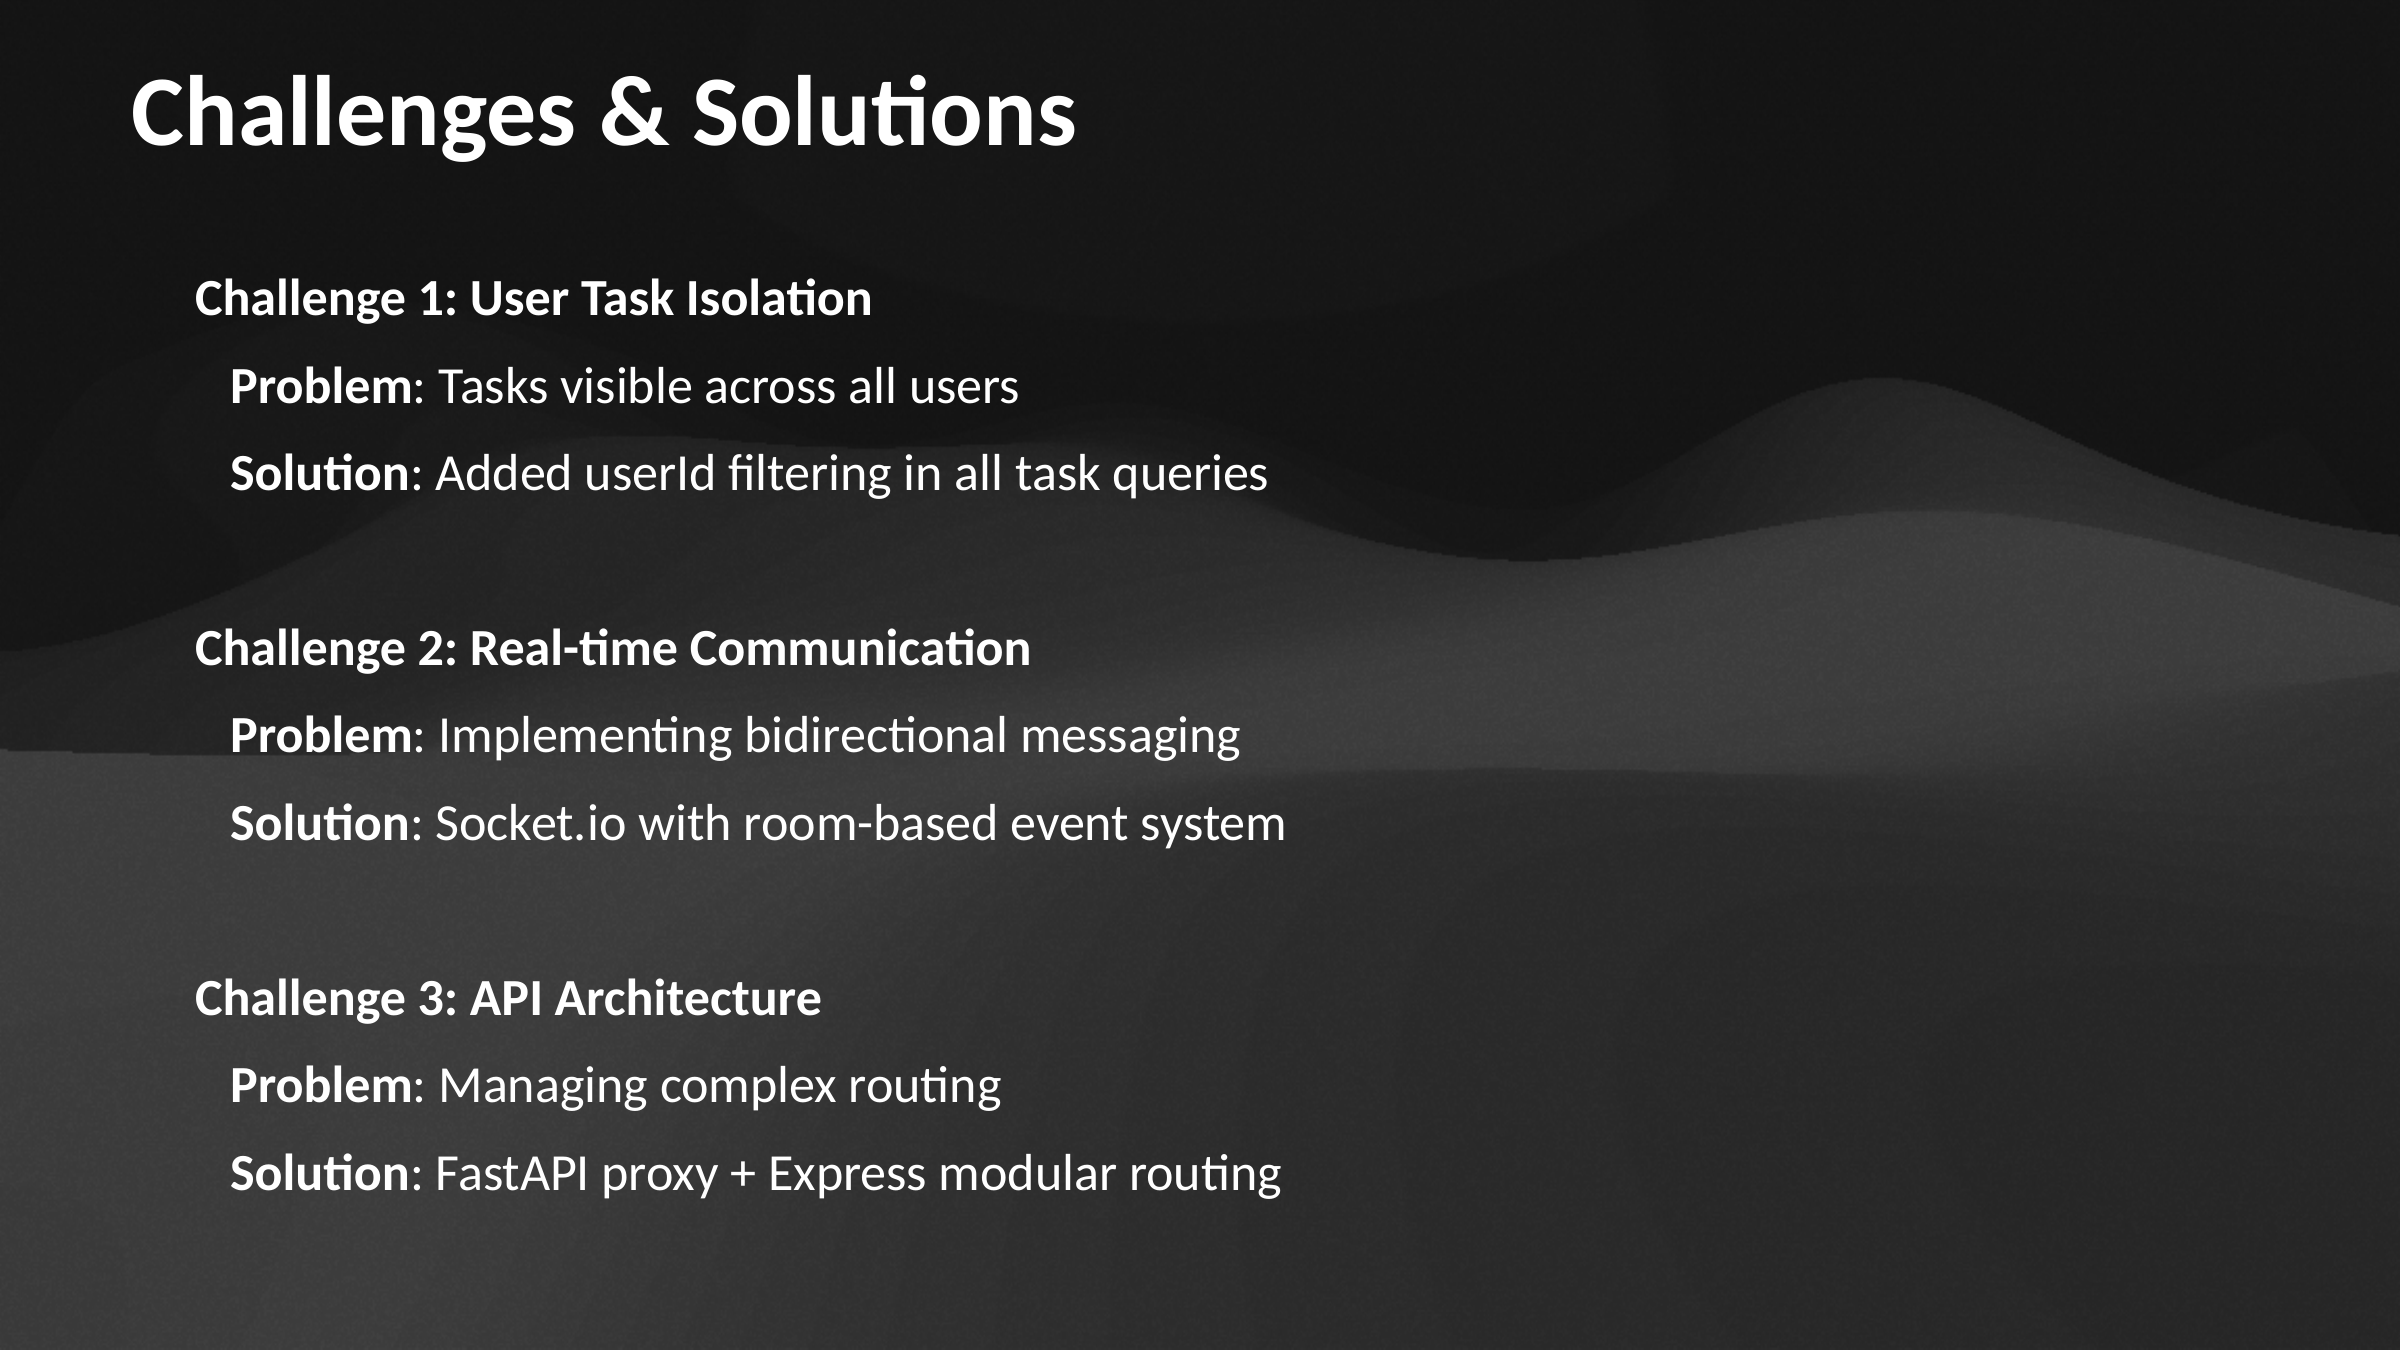

Challenges & Solutions
Challenge 1: User Task Isolation
   Problem: Tasks visible across all users
   Solution: Added userId filtering in all task queries

Challenge 2: Real-time Communication
   Problem: Implementing bidirectional messaging
   Solution: Socket.io with room-based event system

Challenge 3: API Architecture
   Problem: Managing complex routing
   Solution: FastAPI proxy + Express modular routing